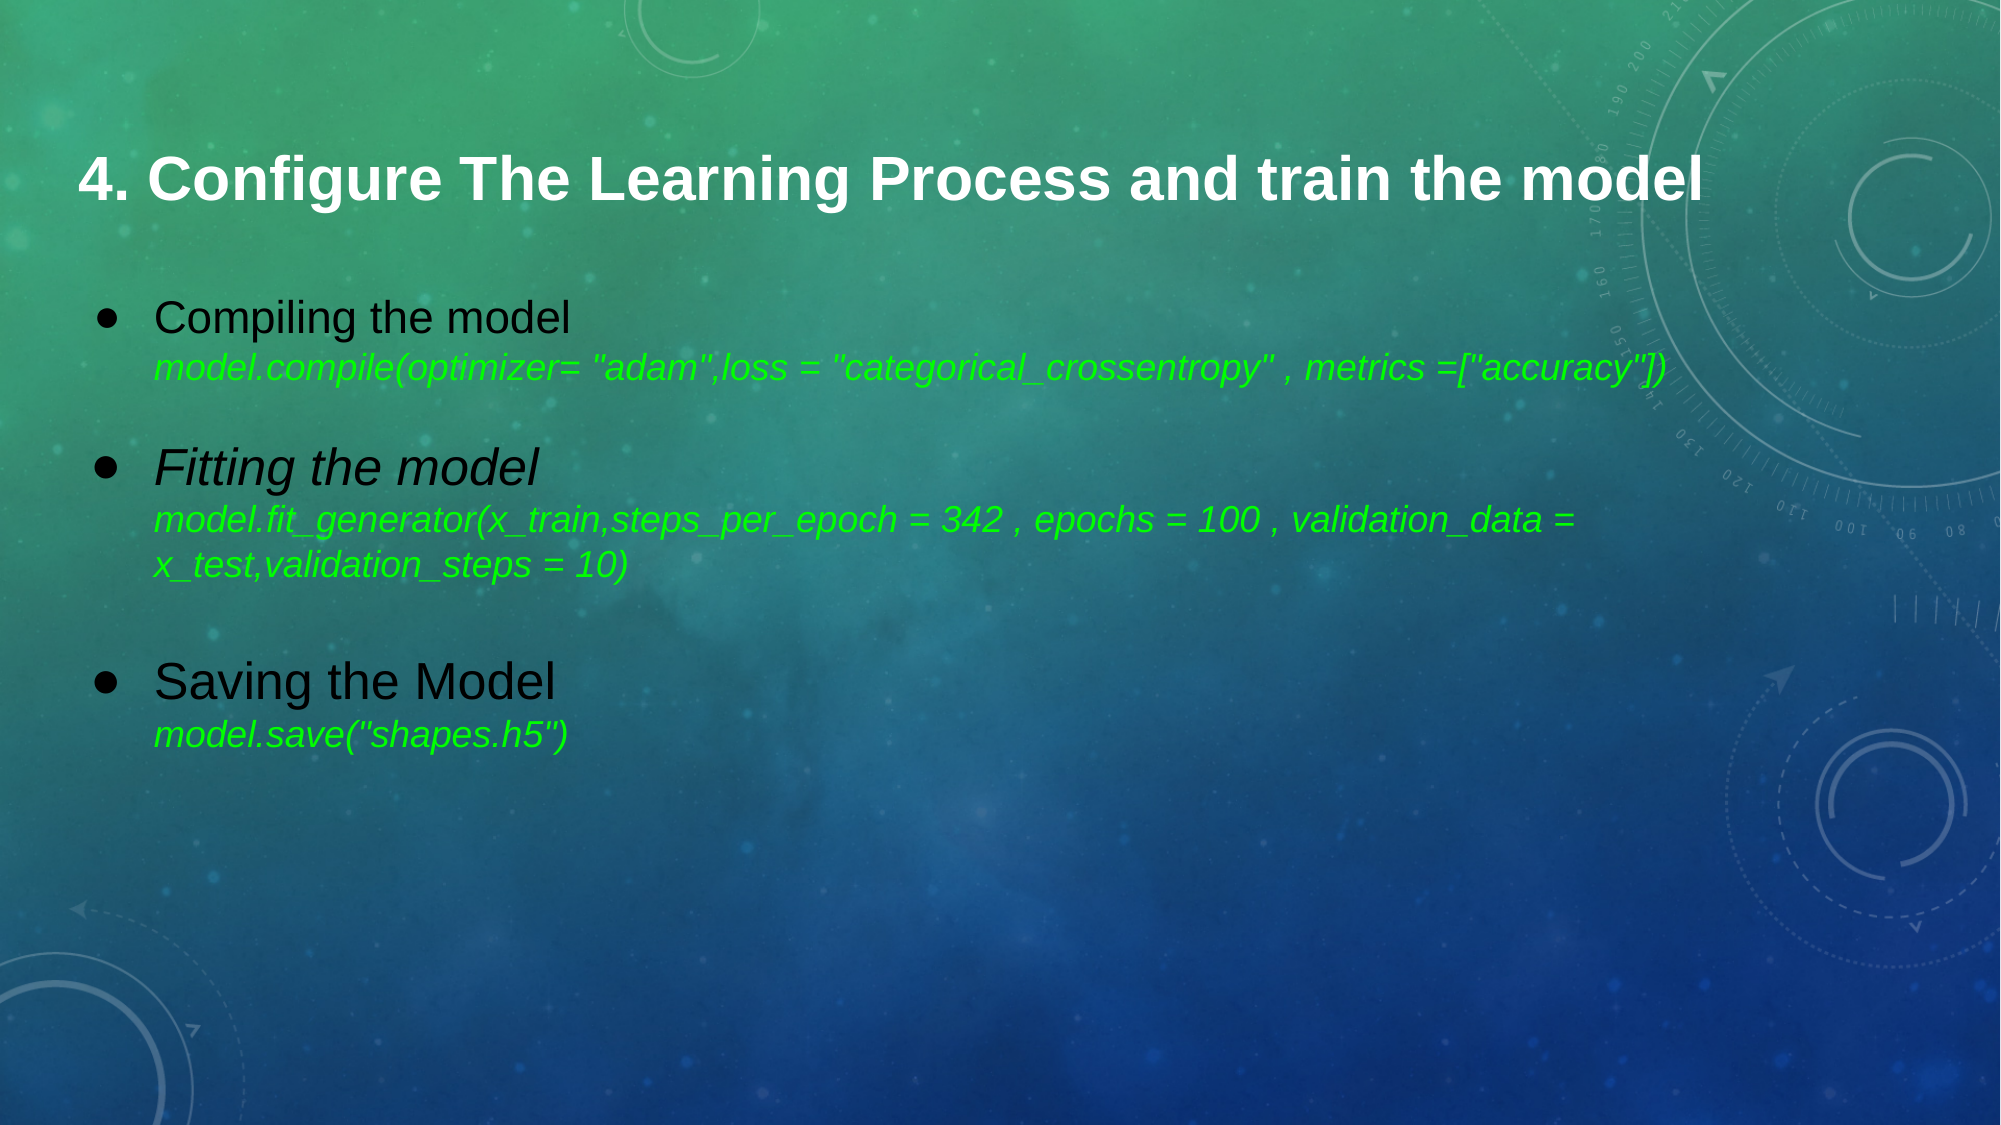

4. Configure The Learning Process and train the model

Compiling the model
model.compile(optimizer= "adam",loss = "categorical_crossentropy" , metrics =["accuracy"])

Fitting the model
model.fit_generator(x_train,steps_per_epoch = 342 , epochs = 100 , validation_data = x_test,validation_steps = 10)

Saving the Model
model.save("shapes.h5")